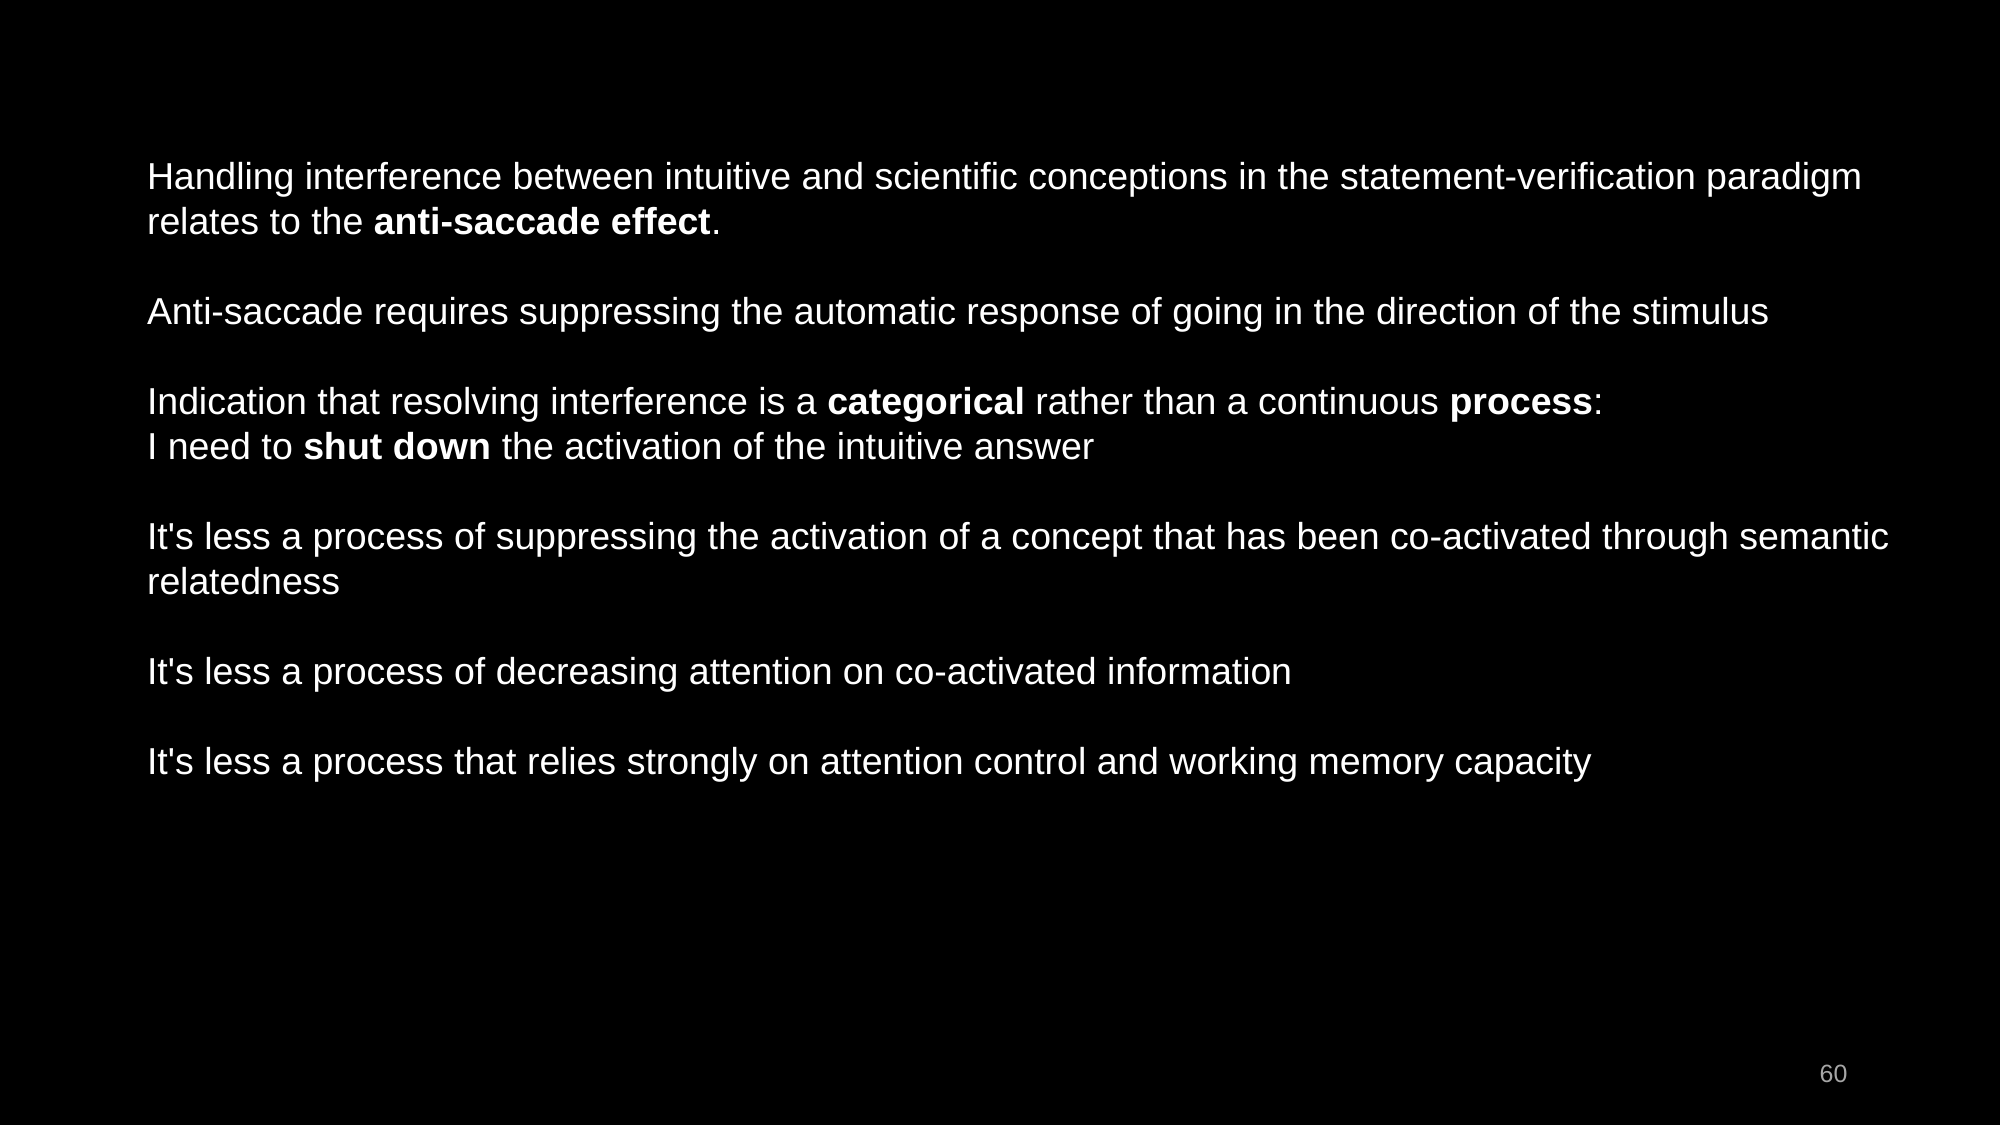

Handling interference between intuitive and scientific conceptions in the statement-verification paradigm relates to the anti-saccade effect.

Anti-saccade requires suppressing the automatic response of going in the direction of the stimulus

Indication that resolving interference is a categorical rather than a continuous process:
I need to shut down the activation of the intuitive answer

It's less a process of suppressing the activation of a concept that has been co-activated through semantic relatedness

It's less a process of decreasing attention on co-activated information

It's less a process that relies strongly on attention control and working memory capacity
60